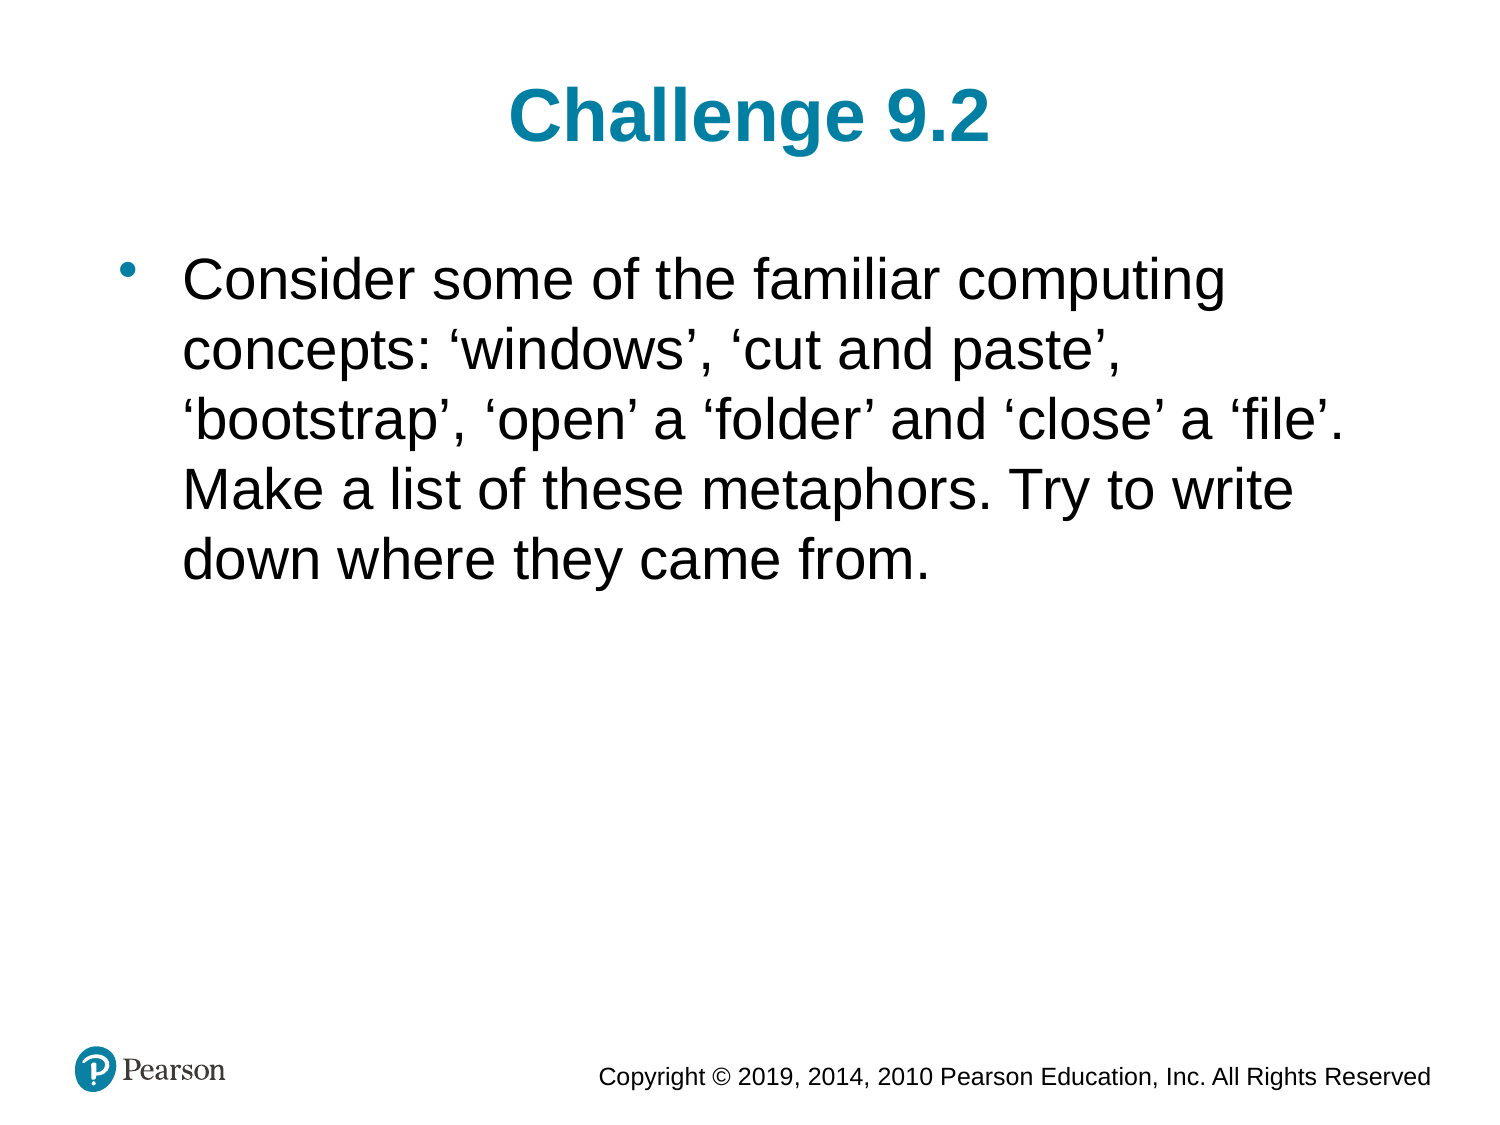

Challenge 9.2
Consider some of the familiar computing concepts: ‘windows’, ‘cut and paste’, ‘bootstrap’, ‘open’ a ‘folder’ and ‘close’ a ‘file’. Make a list of these metaphors. Try to write down where they came from.